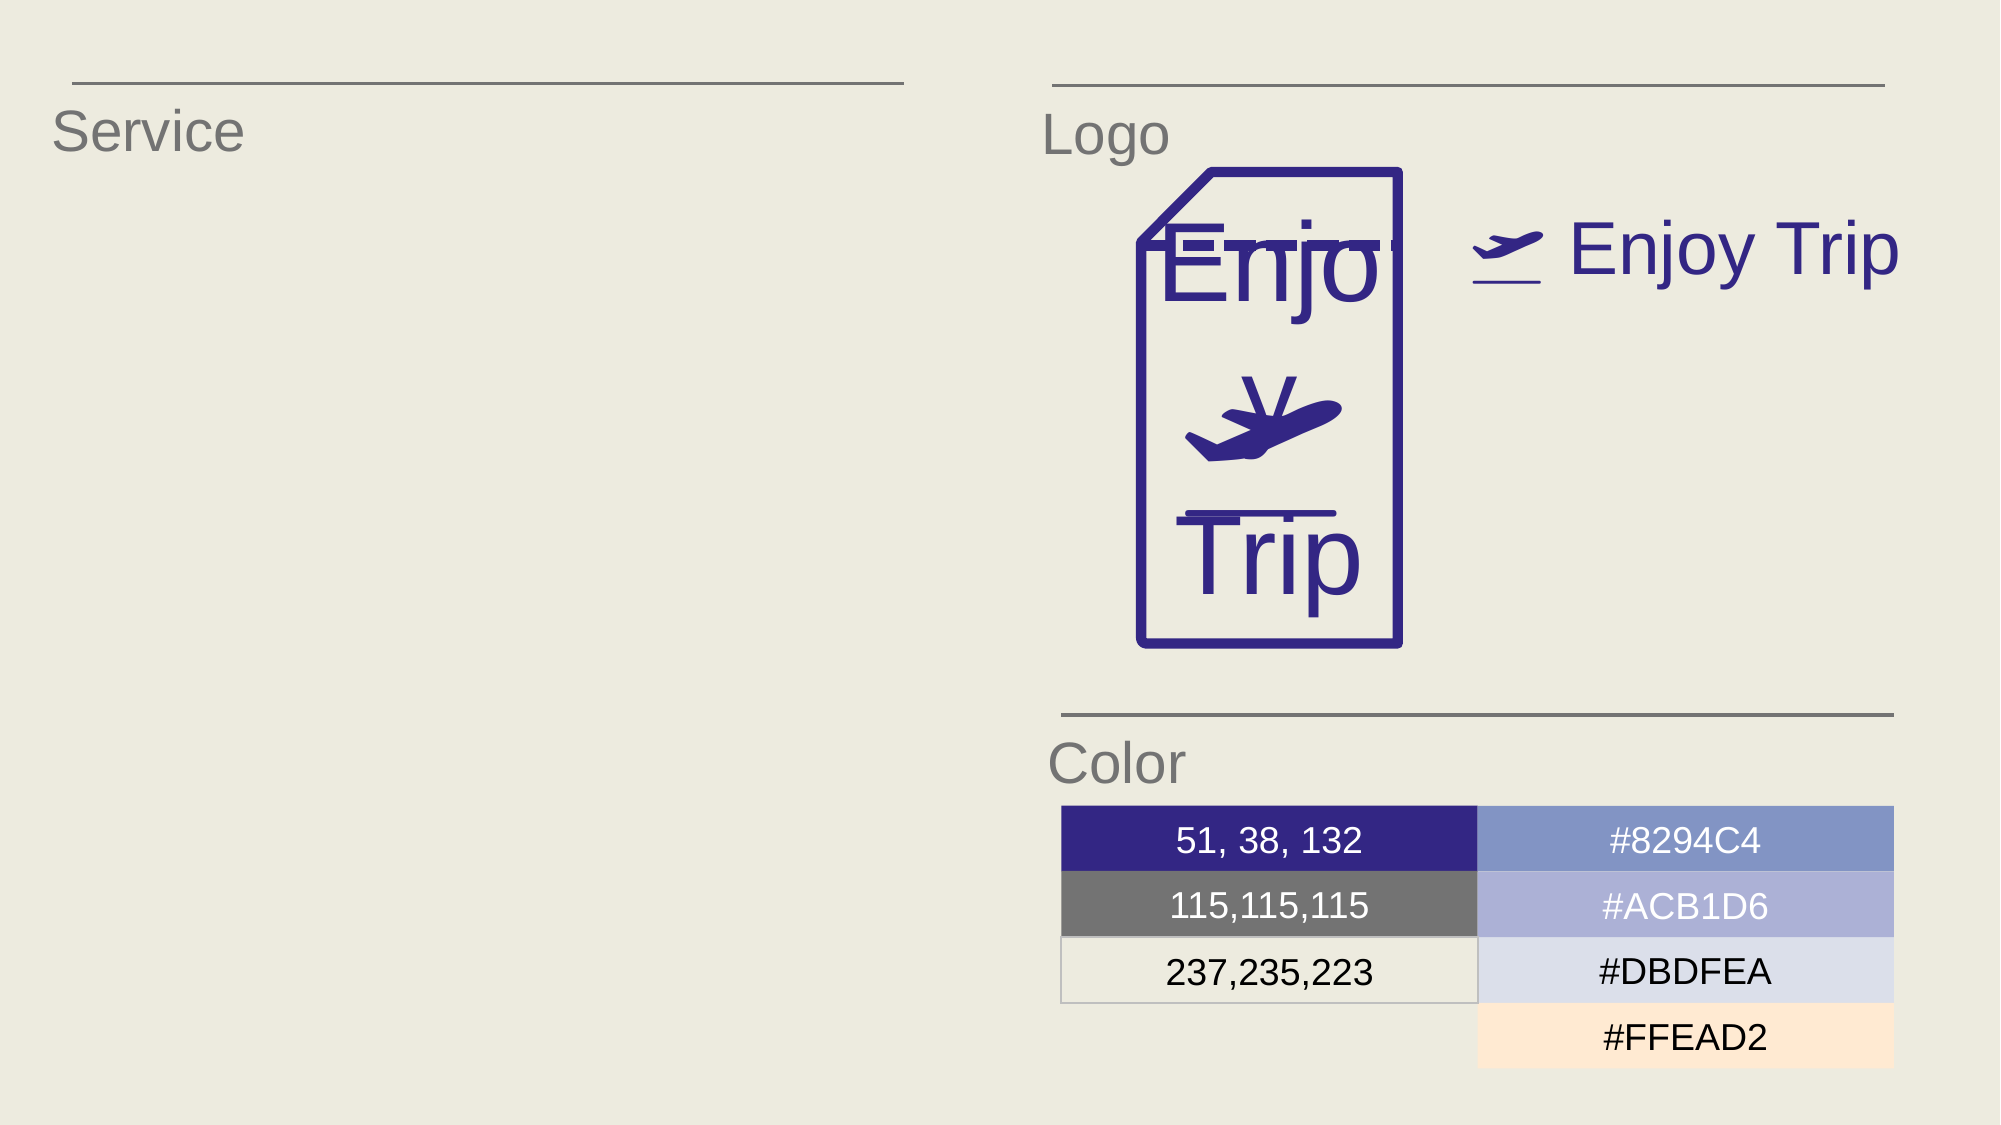

Service
Logo

Enjoy
Trip
🛫
🛫 Enjoy Trip
Color
51, 38, 132
#8294C4
115,115,115
#ACB1D6
#DBDFEA
237,235,223
#FFEAD2